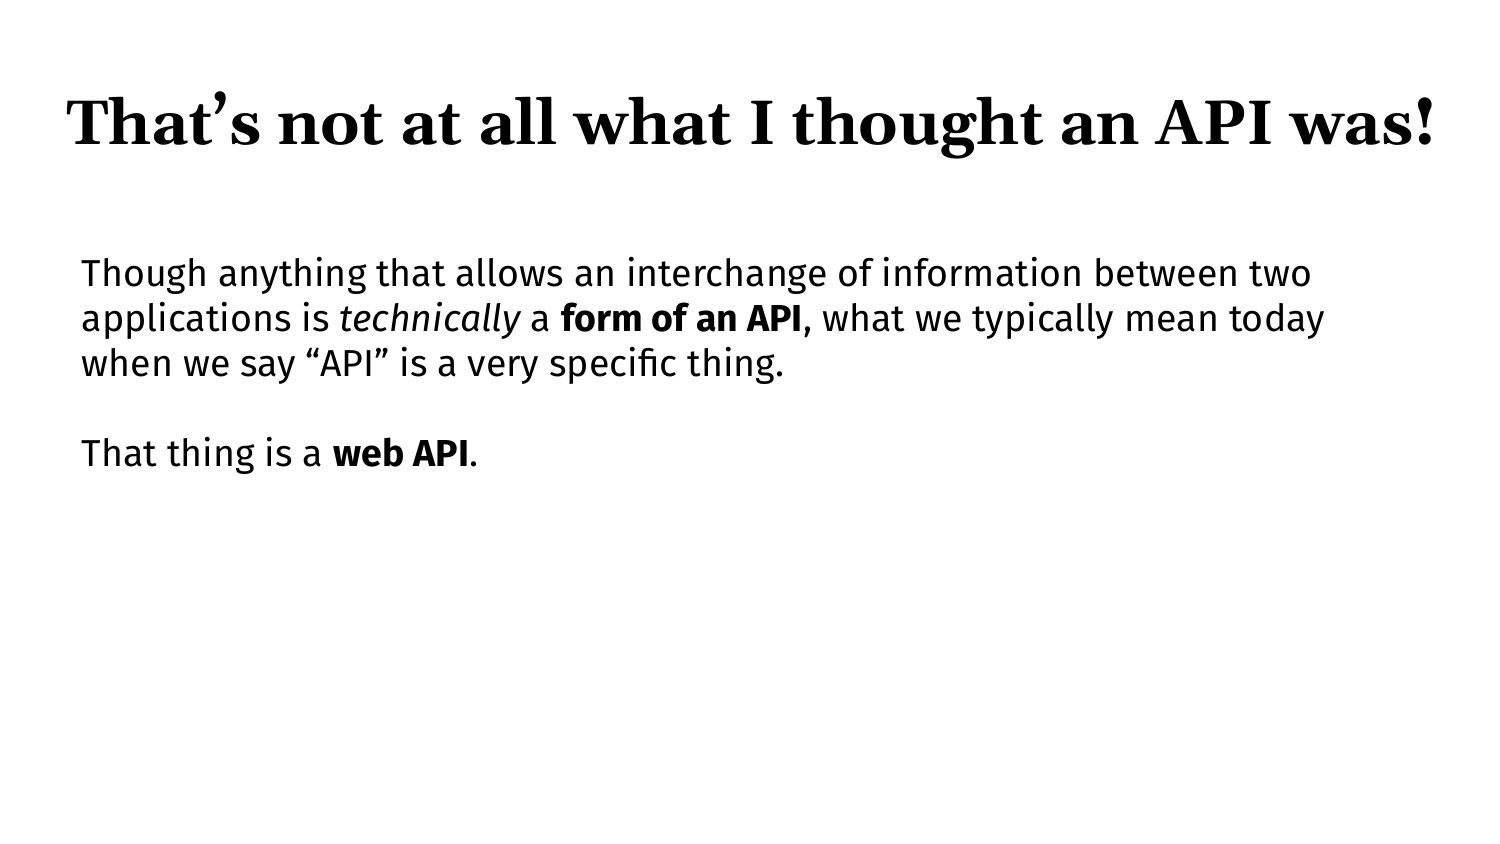

# That’s not at all what I thought an API was!

Though anything that allows an interchange of information between two applications is technically a form of an API, what we typically mean today when we say “API” is a very specific thing.

That thing is a web API.